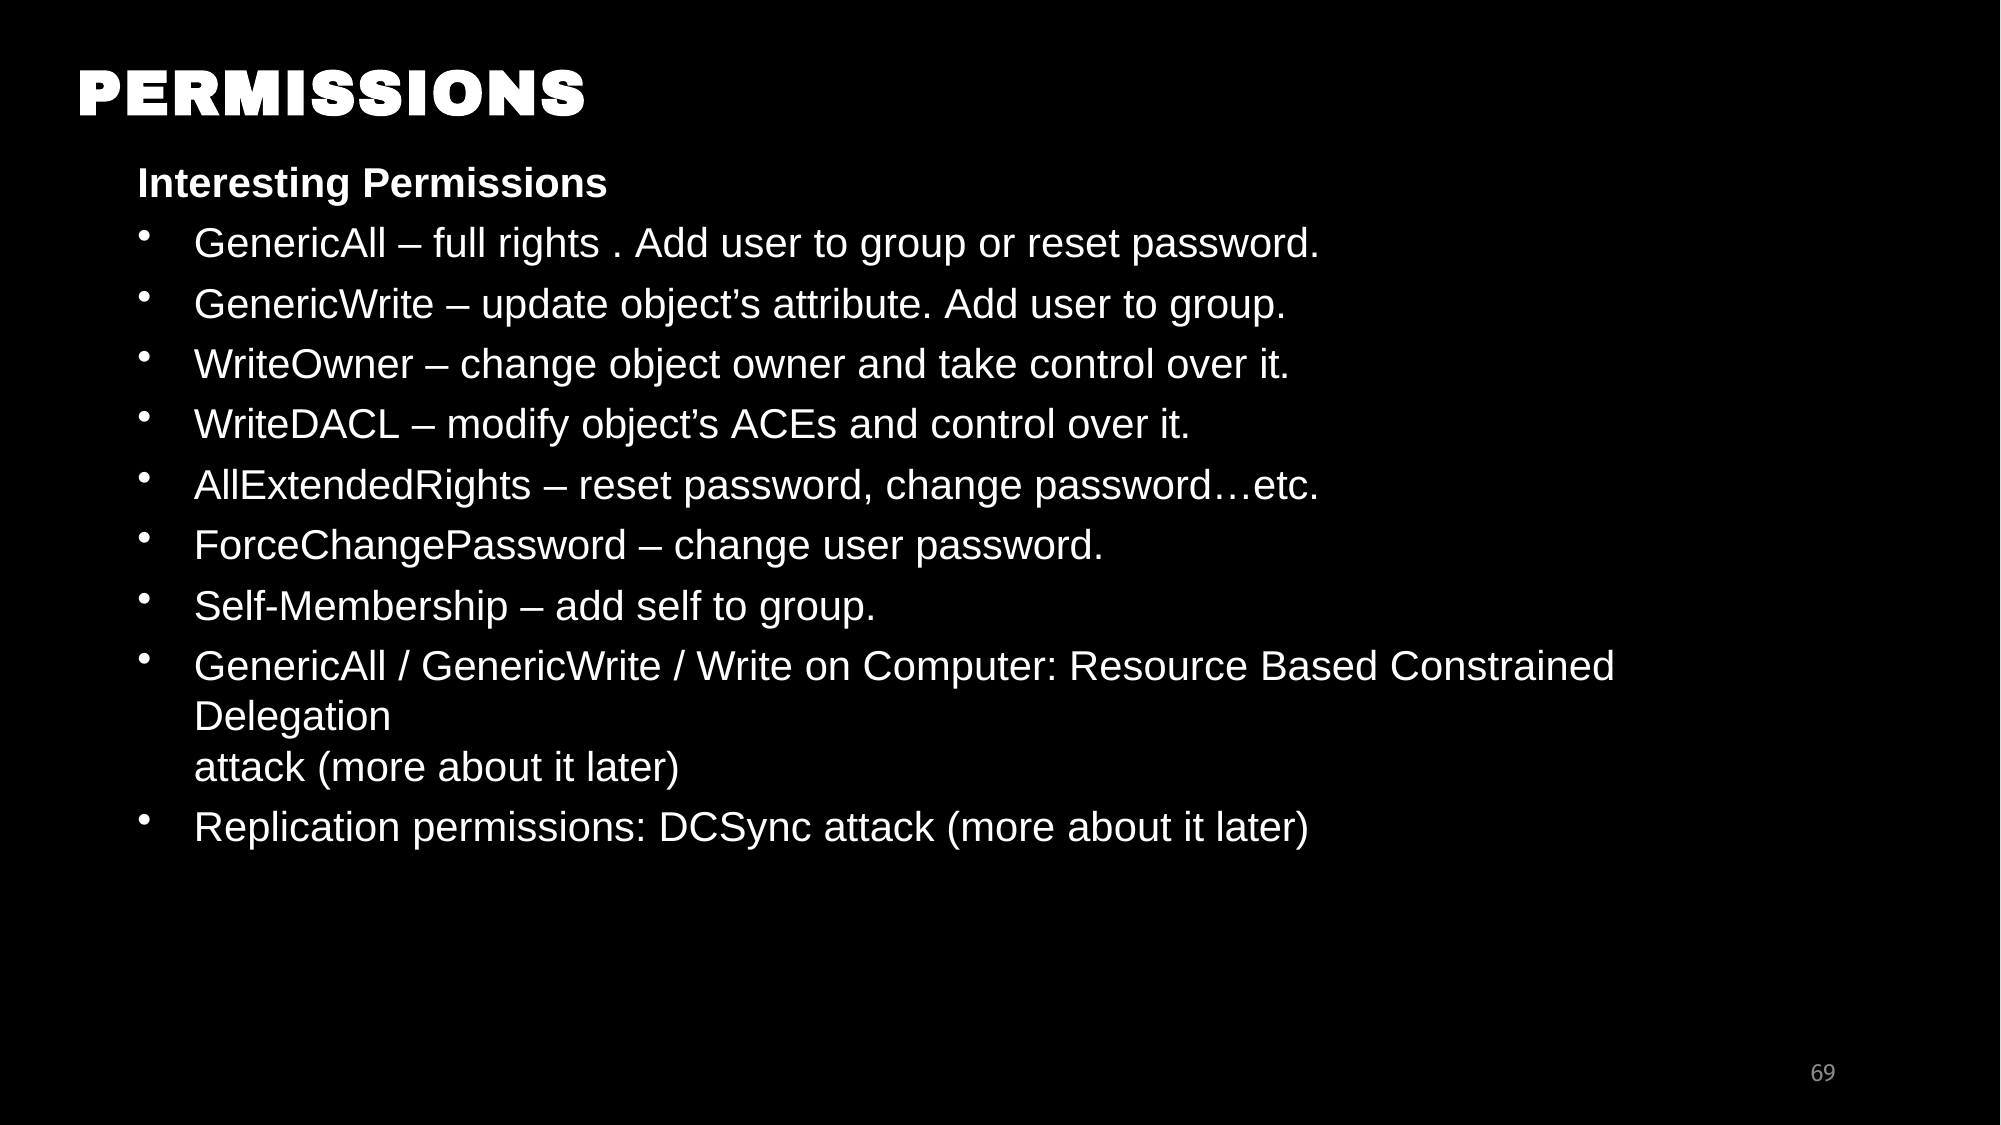

# PERMISSIONS
Interesting Permissions
GenericAll – full rights . Add user to group or reset password.
GenericWrite – update object’s attribute. Add user to group.
WriteOwner – change object owner and take control over it.
WriteDACL – modify object’s ACEs and control over it.
AllExtendedRights – reset password, change password…etc.
ForceChangePassword – change user password.
Self-Membership – add self to group.
GenericAll / GenericWrite / Write on Computer: Resource Based Constrained Delegation
attack (more about it later)
Replication permissions: DCSync attack (more about it later)
69